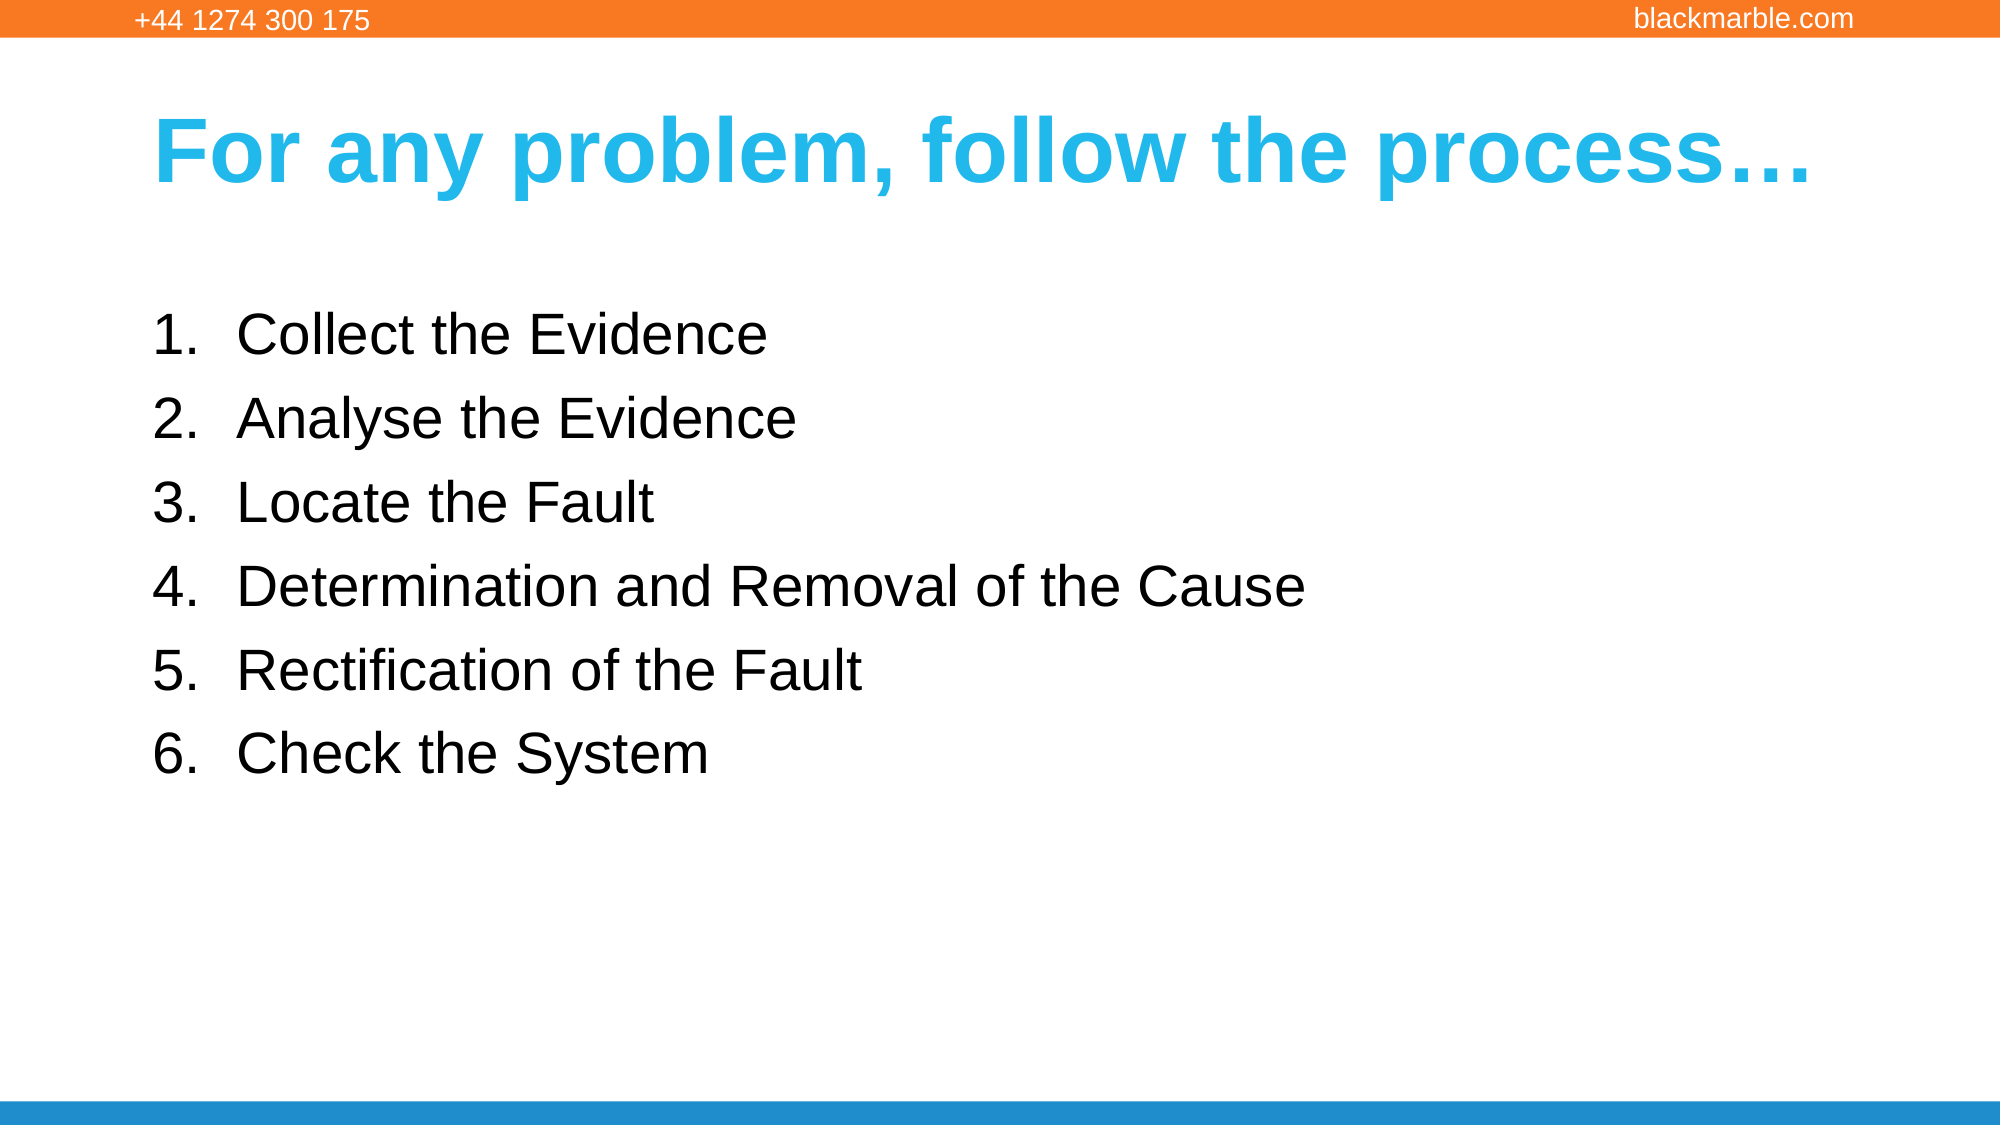

# For any problem, follow the process…
Collect the Evidence
Analyse the Evidence
Locate the Fault
Determination and Removal of the Cause
Rectification of the Fault
Check the System